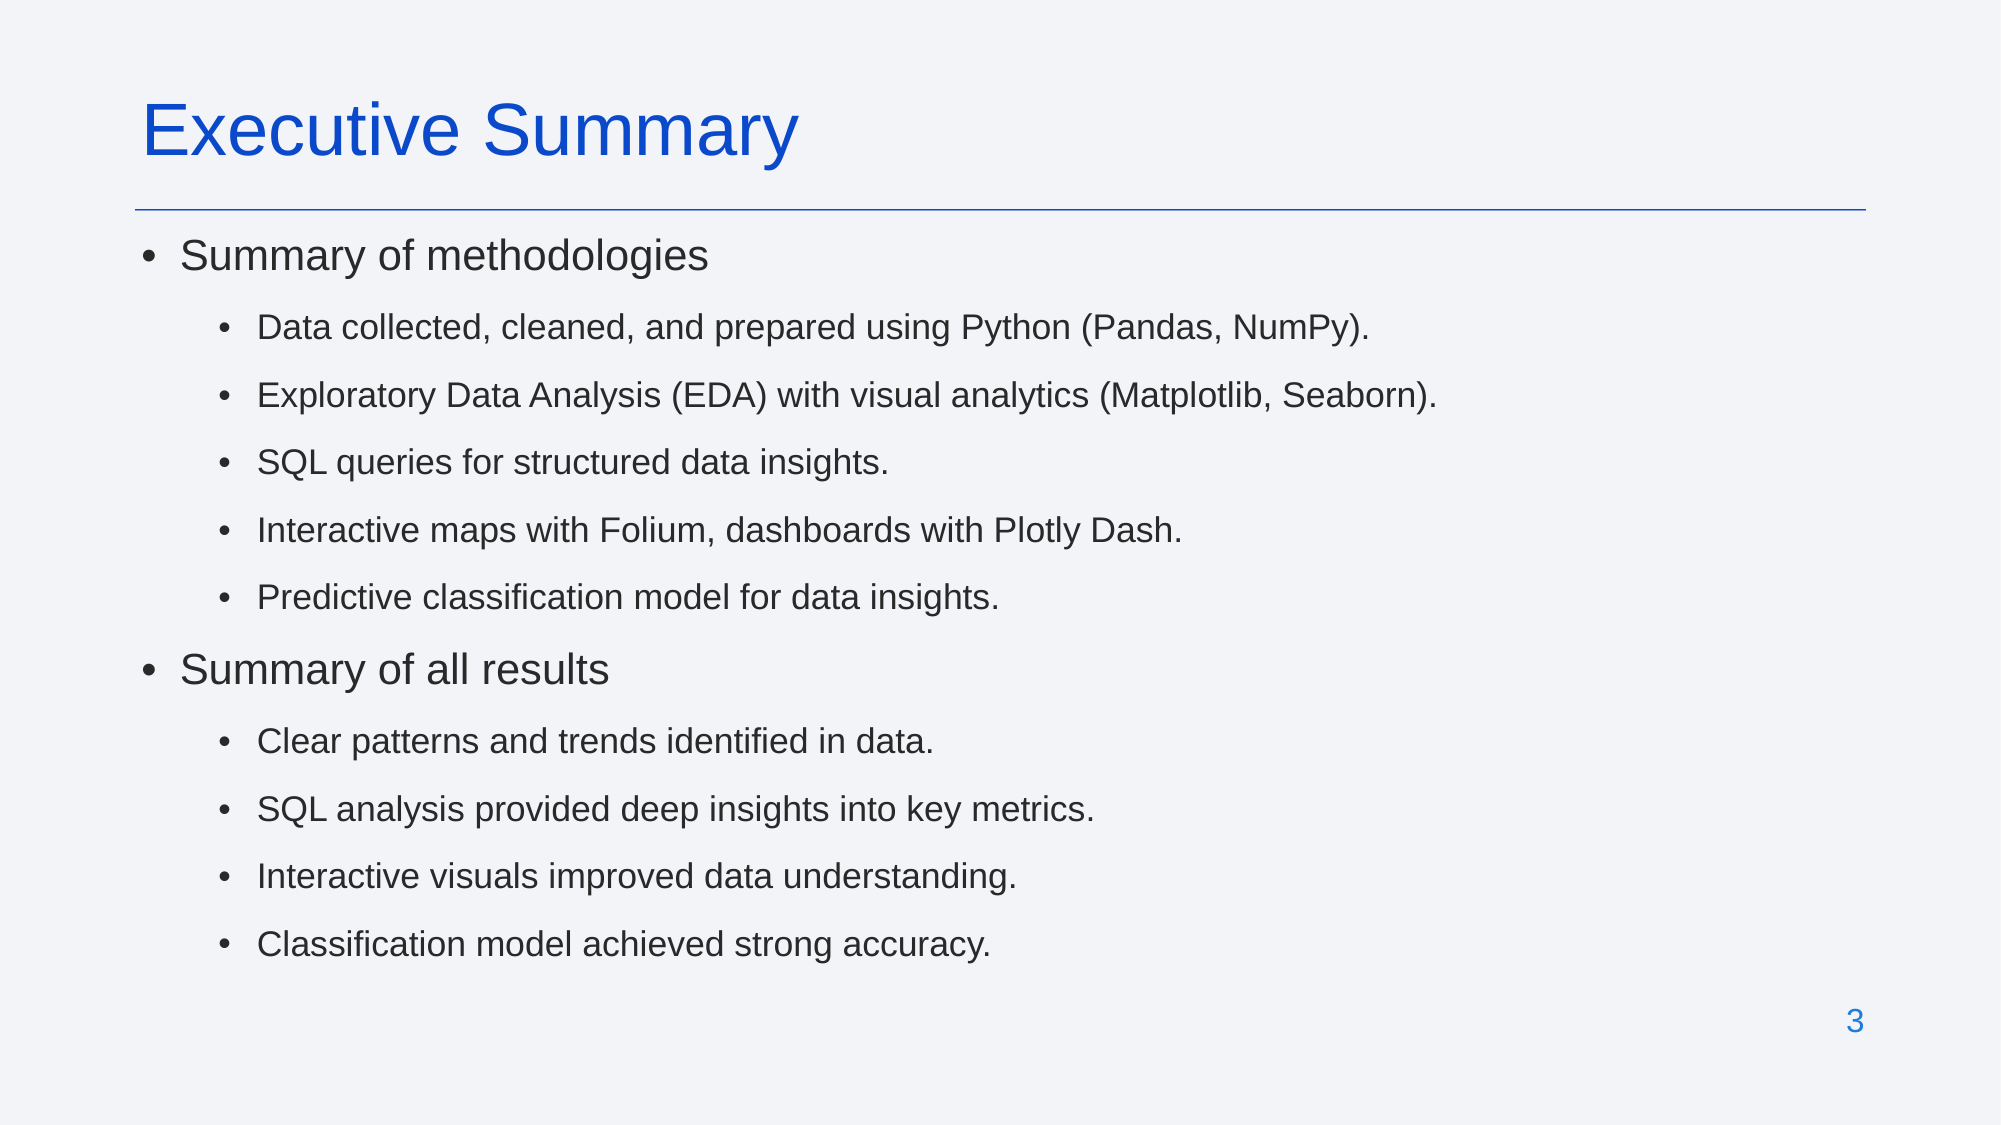

Executive Summary
Summary of methodologies
Data collected, cleaned, and prepared using Python (Pandas, NumPy).
Exploratory Data Analysis (EDA) with visual analytics (Matplotlib, Seaborn).
SQL queries for structured data insights.
Interactive maps with Folium, dashboards with Plotly Dash.
Predictive classification model for data insights.
Summary of all results
Clear patterns and trends identified in data.
SQL analysis provided deep insights into key metrics.
Interactive visuals improved data understanding.
Classification model achieved strong accuracy.
3